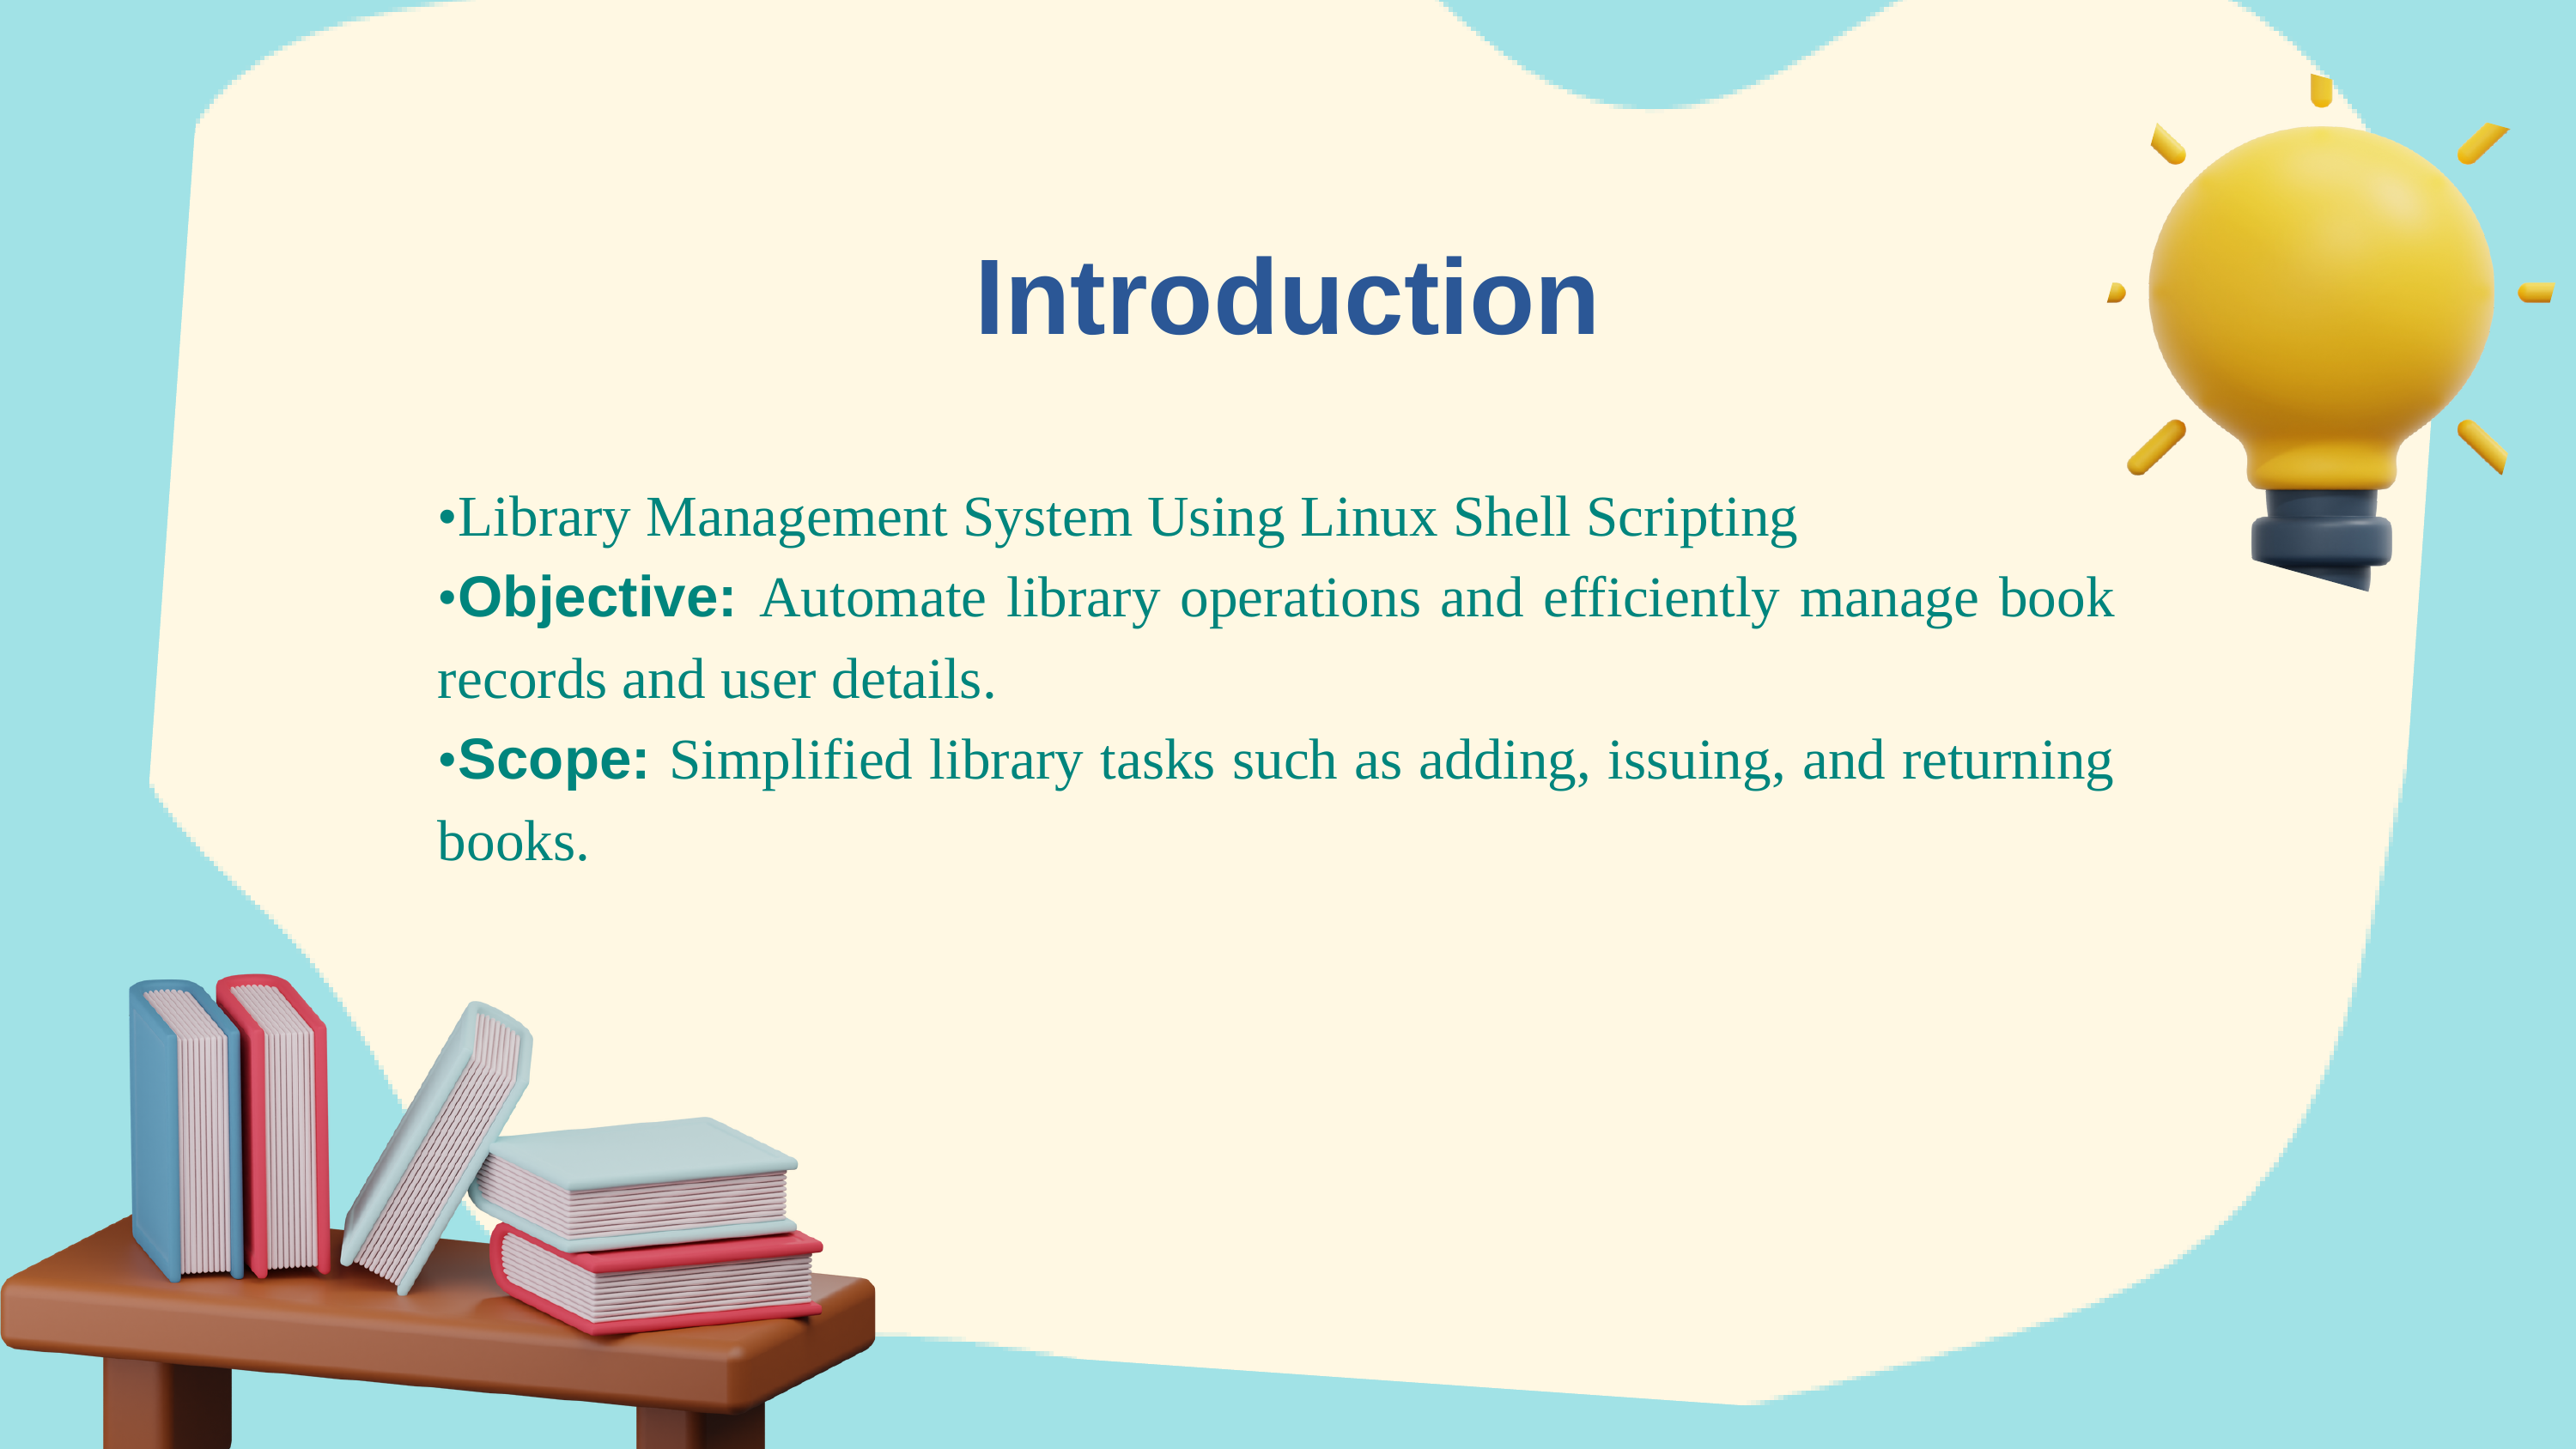

Introduction
•Library Management System Using Linux Shell Scripting
•Objective: Automate library operations and efficiently manage book records and user details.
•Scope: Simplified library tasks such as adding, issuing, and returning books.